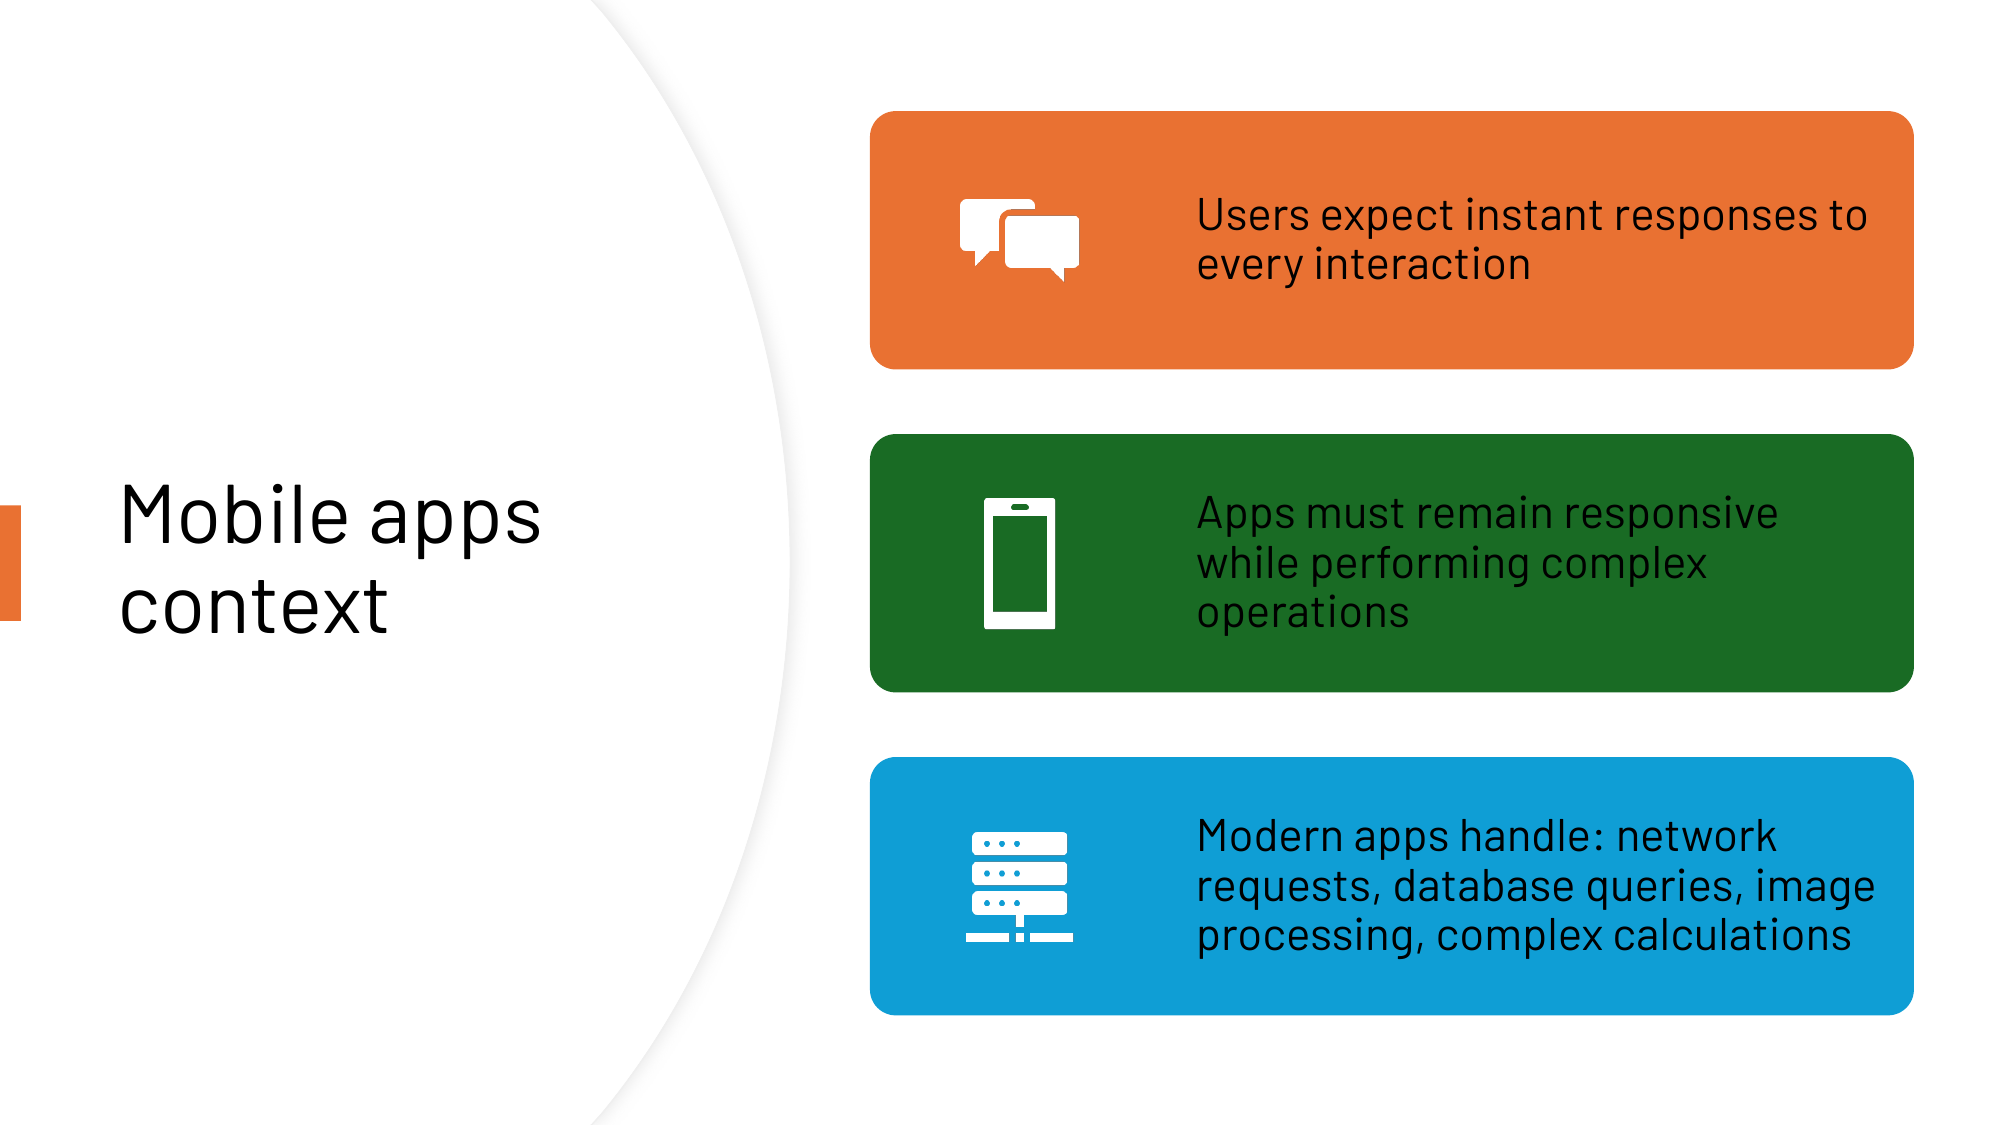

Users expect instant responses to every interaction
Apps must remain responsive while performing complex operations
Modern apps handle: network requests, database queries, image processing, complex calculations
# Mobile apps context